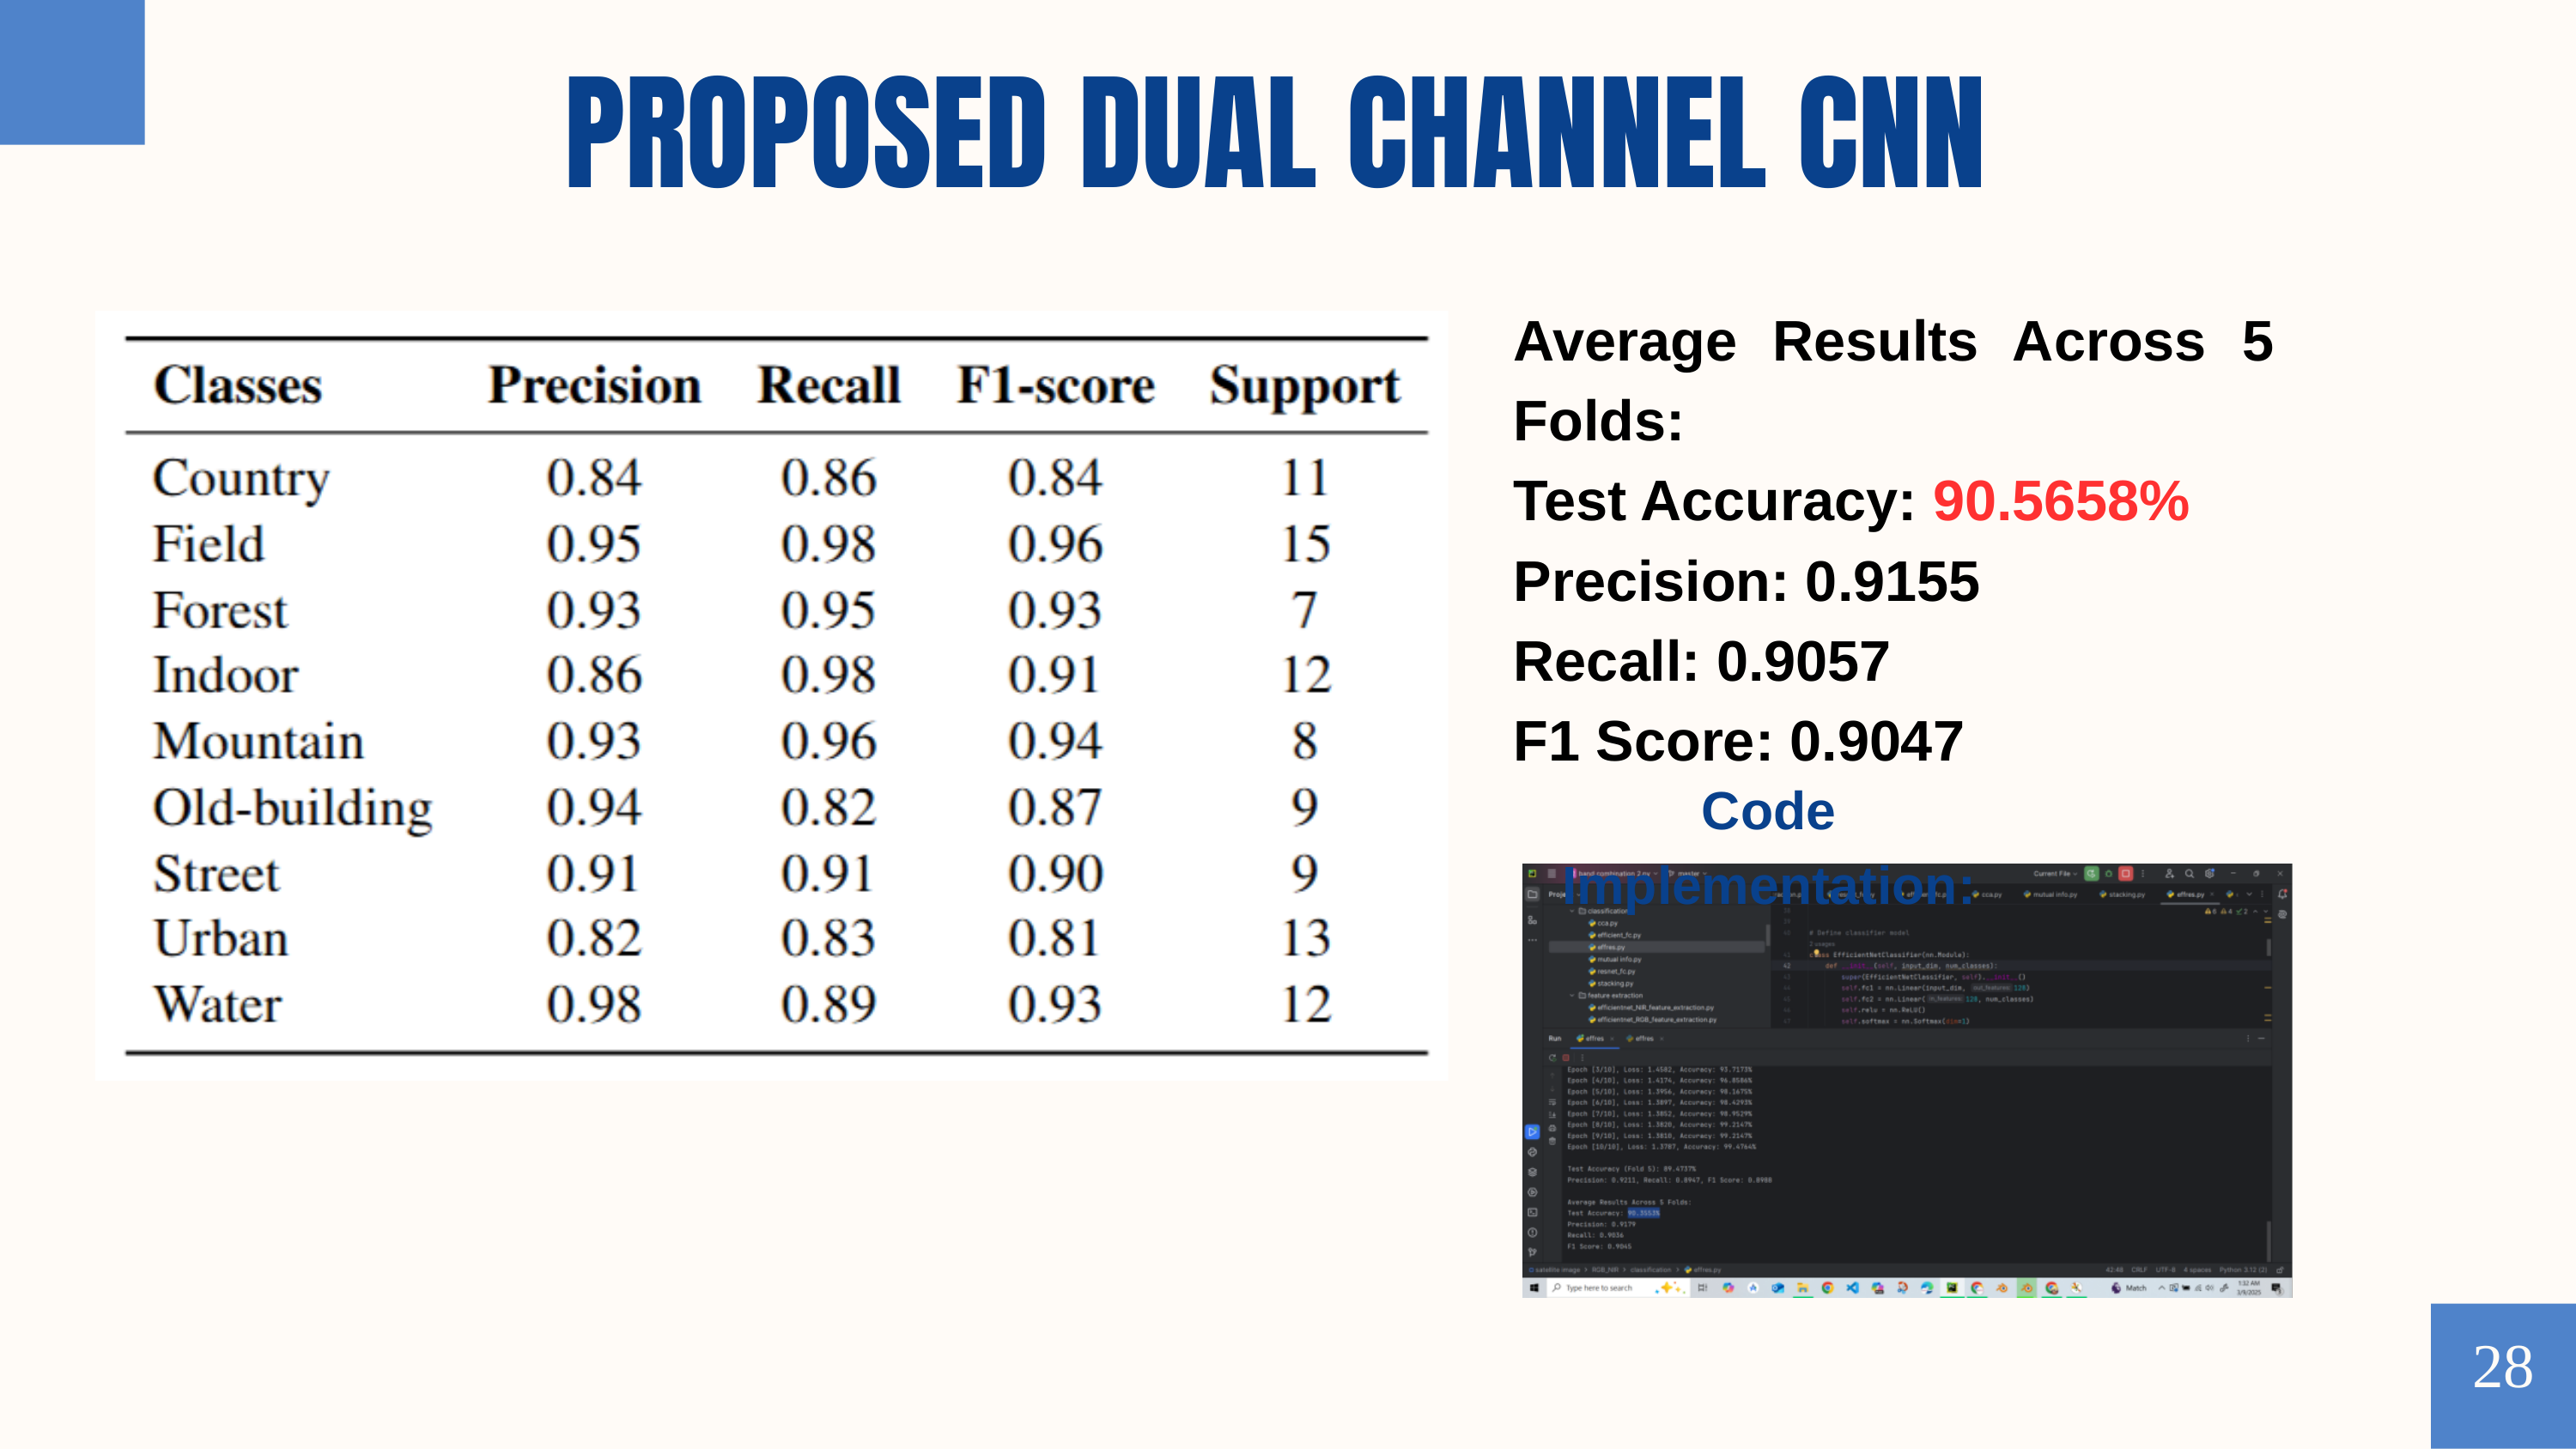

PROPOSED DUAL CHANNEL CNN
Average Results Across 5 Folds:
Test Accuracy: 90.5658%
Precision: 0.9155
Recall: 0.9057
F1 Score: 0.9047

Code Implementation:

28